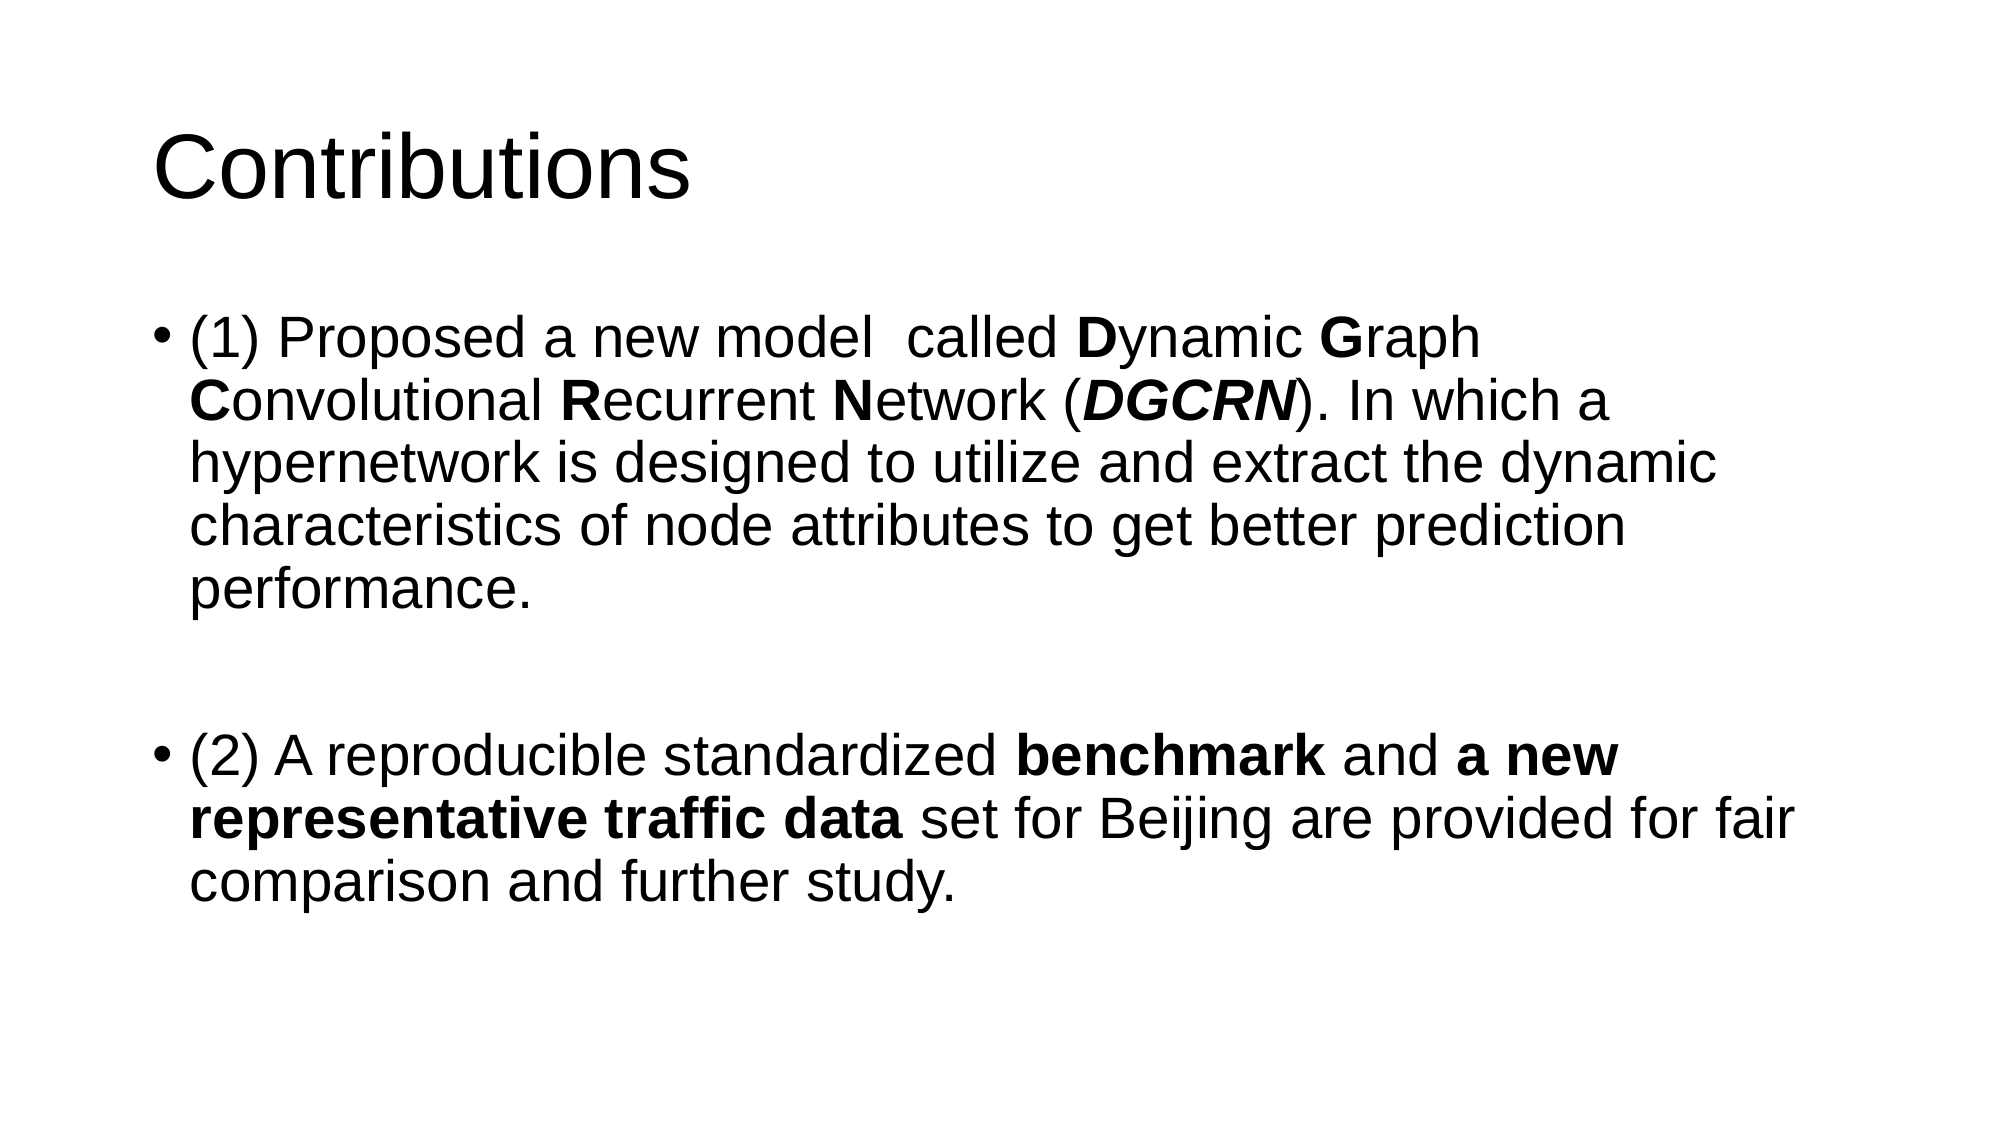

# Contributions
(1) Proposed a new model  called Dynamic Graph Convolutional Recurrent Network (DGCRN). In which a hypernetwork is designed to utilize and extract the dynamic characteristics of node attributes to get better prediction performance.

(2) A reproducible standardized benchmark and a new representative traffic data set for Beijing are provided for fair comparison and further study.